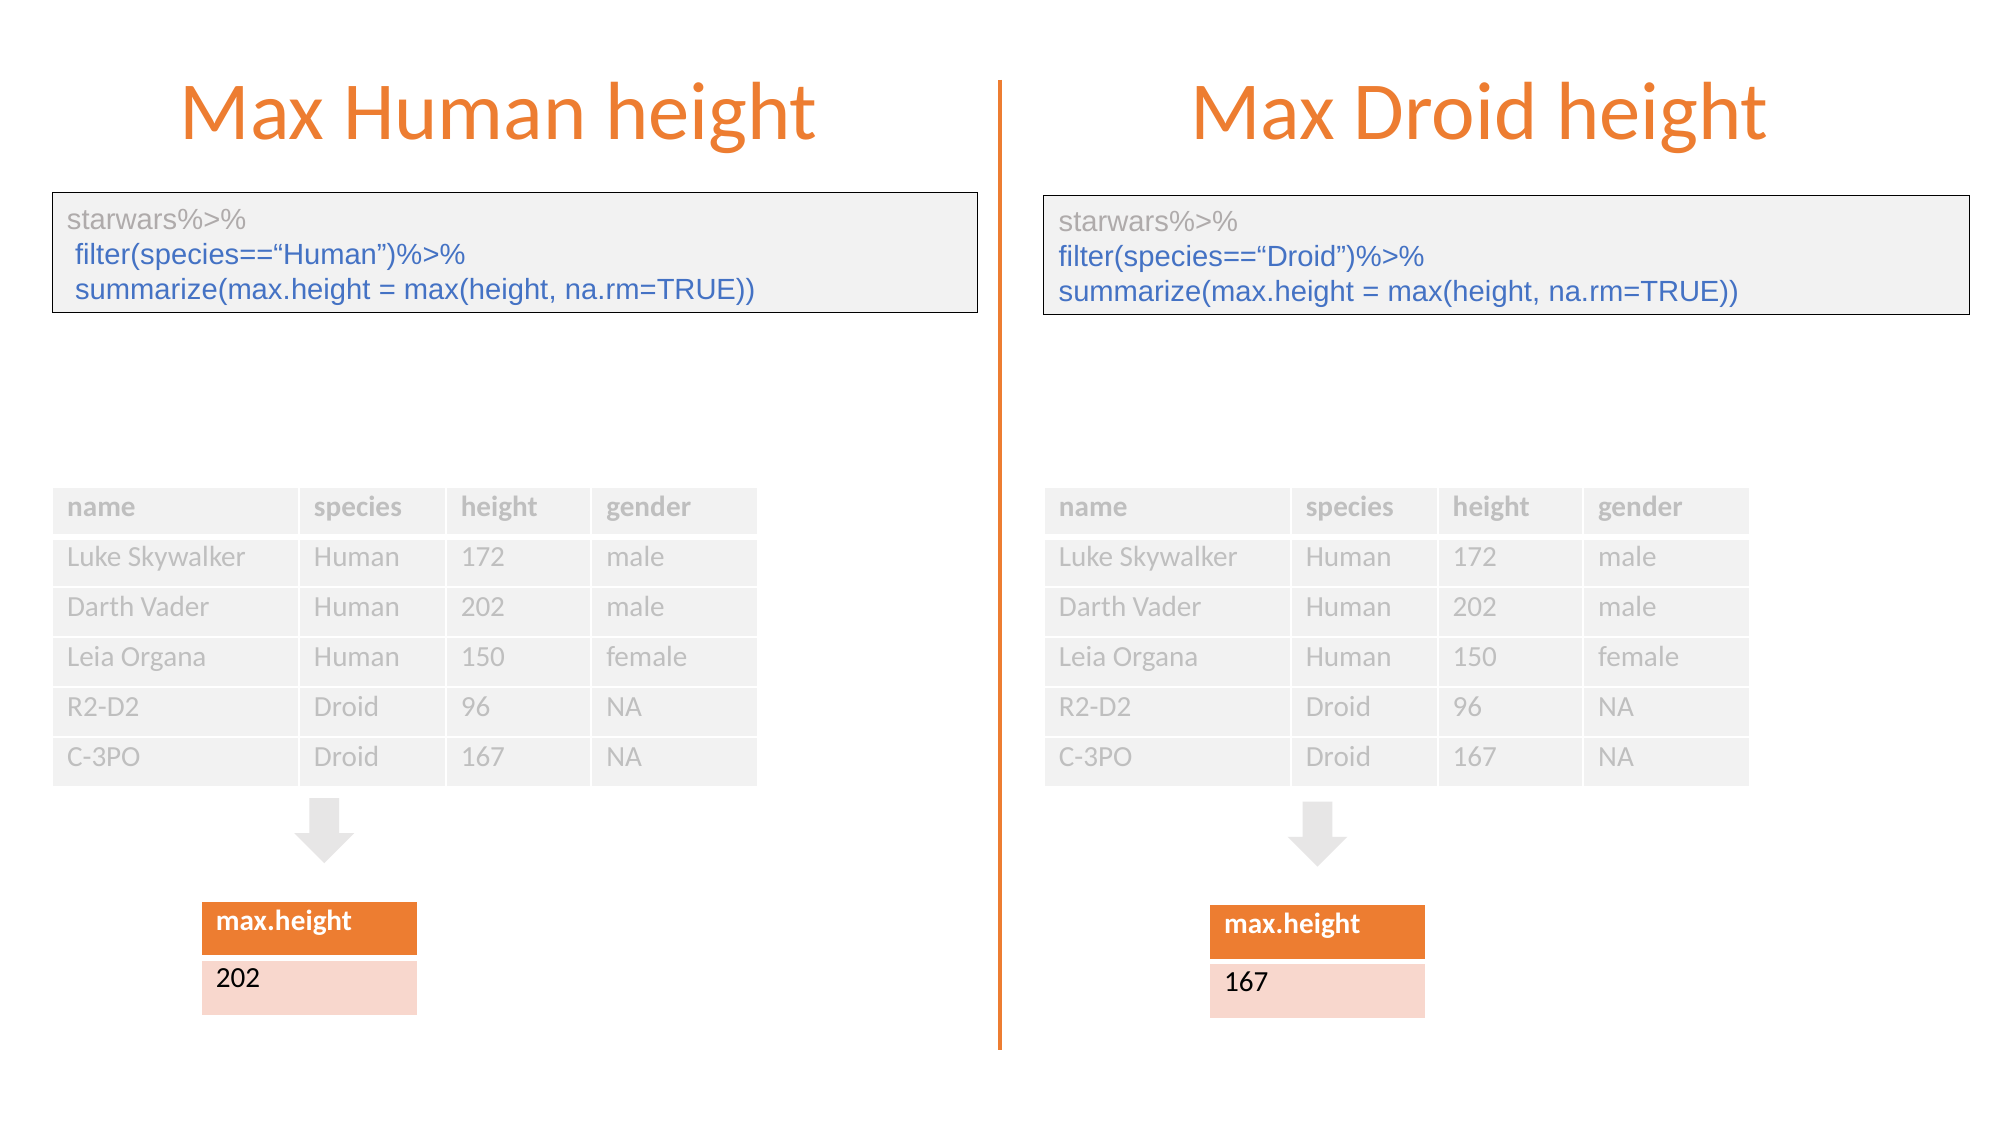

# Max Human height                    Max Droid height
starwars%>%
 filter(species==“Human”)%>%
 summarize(max.height = max(height, na.rm=TRUE))
starwars%>%
filter(species==“Droid”)%>%
summarize(max.height = max(height, na.rm=TRUE))
| name | species | height | gender |
| --- | --- | --- | --- |
| Luke Skywalker | Human | 172 | male |
| Darth Vader | Human | 202 | male |
| Leia Organa | Human | 150 | female |
| R2-D2 | Droid | 96 | NA |
| C-3PO | Droid | 167 | NA |
| name | species | height | gender |
| --- | --- | --- | --- |
| Luke Skywalker | Human | 172 | male |
| Darth Vader | Human | 202 | male |
| Leia Organa | Human | 150 | female |
| R2-D2 | Droid | 96 | NA |
| C-3PO | Droid | 167 | NA |

| max.height |
| --- |
| 202 |
| max.height |
| --- |
| 167 |